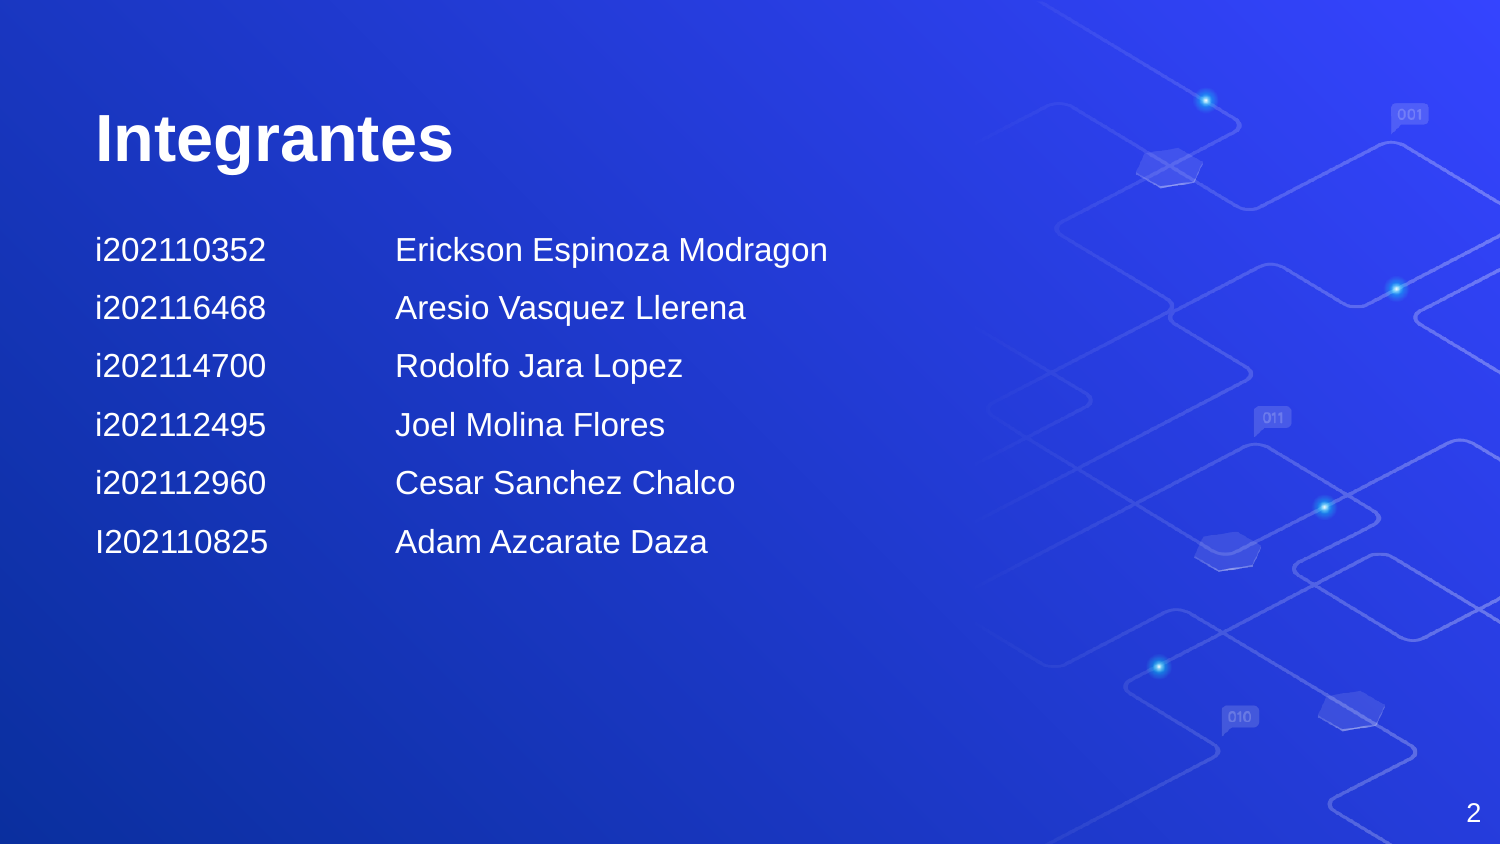

# Integrantes
i202110352	Erickson Espinoza Modragon
i202116468	Aresio Vasquez Llerena
i202114700	Rodolfo Jara Lopez
i202112495	Joel Molina Flores
i202112960	Cesar Sanchez Chalco
I202110825	Adam Azcarate Daza

2